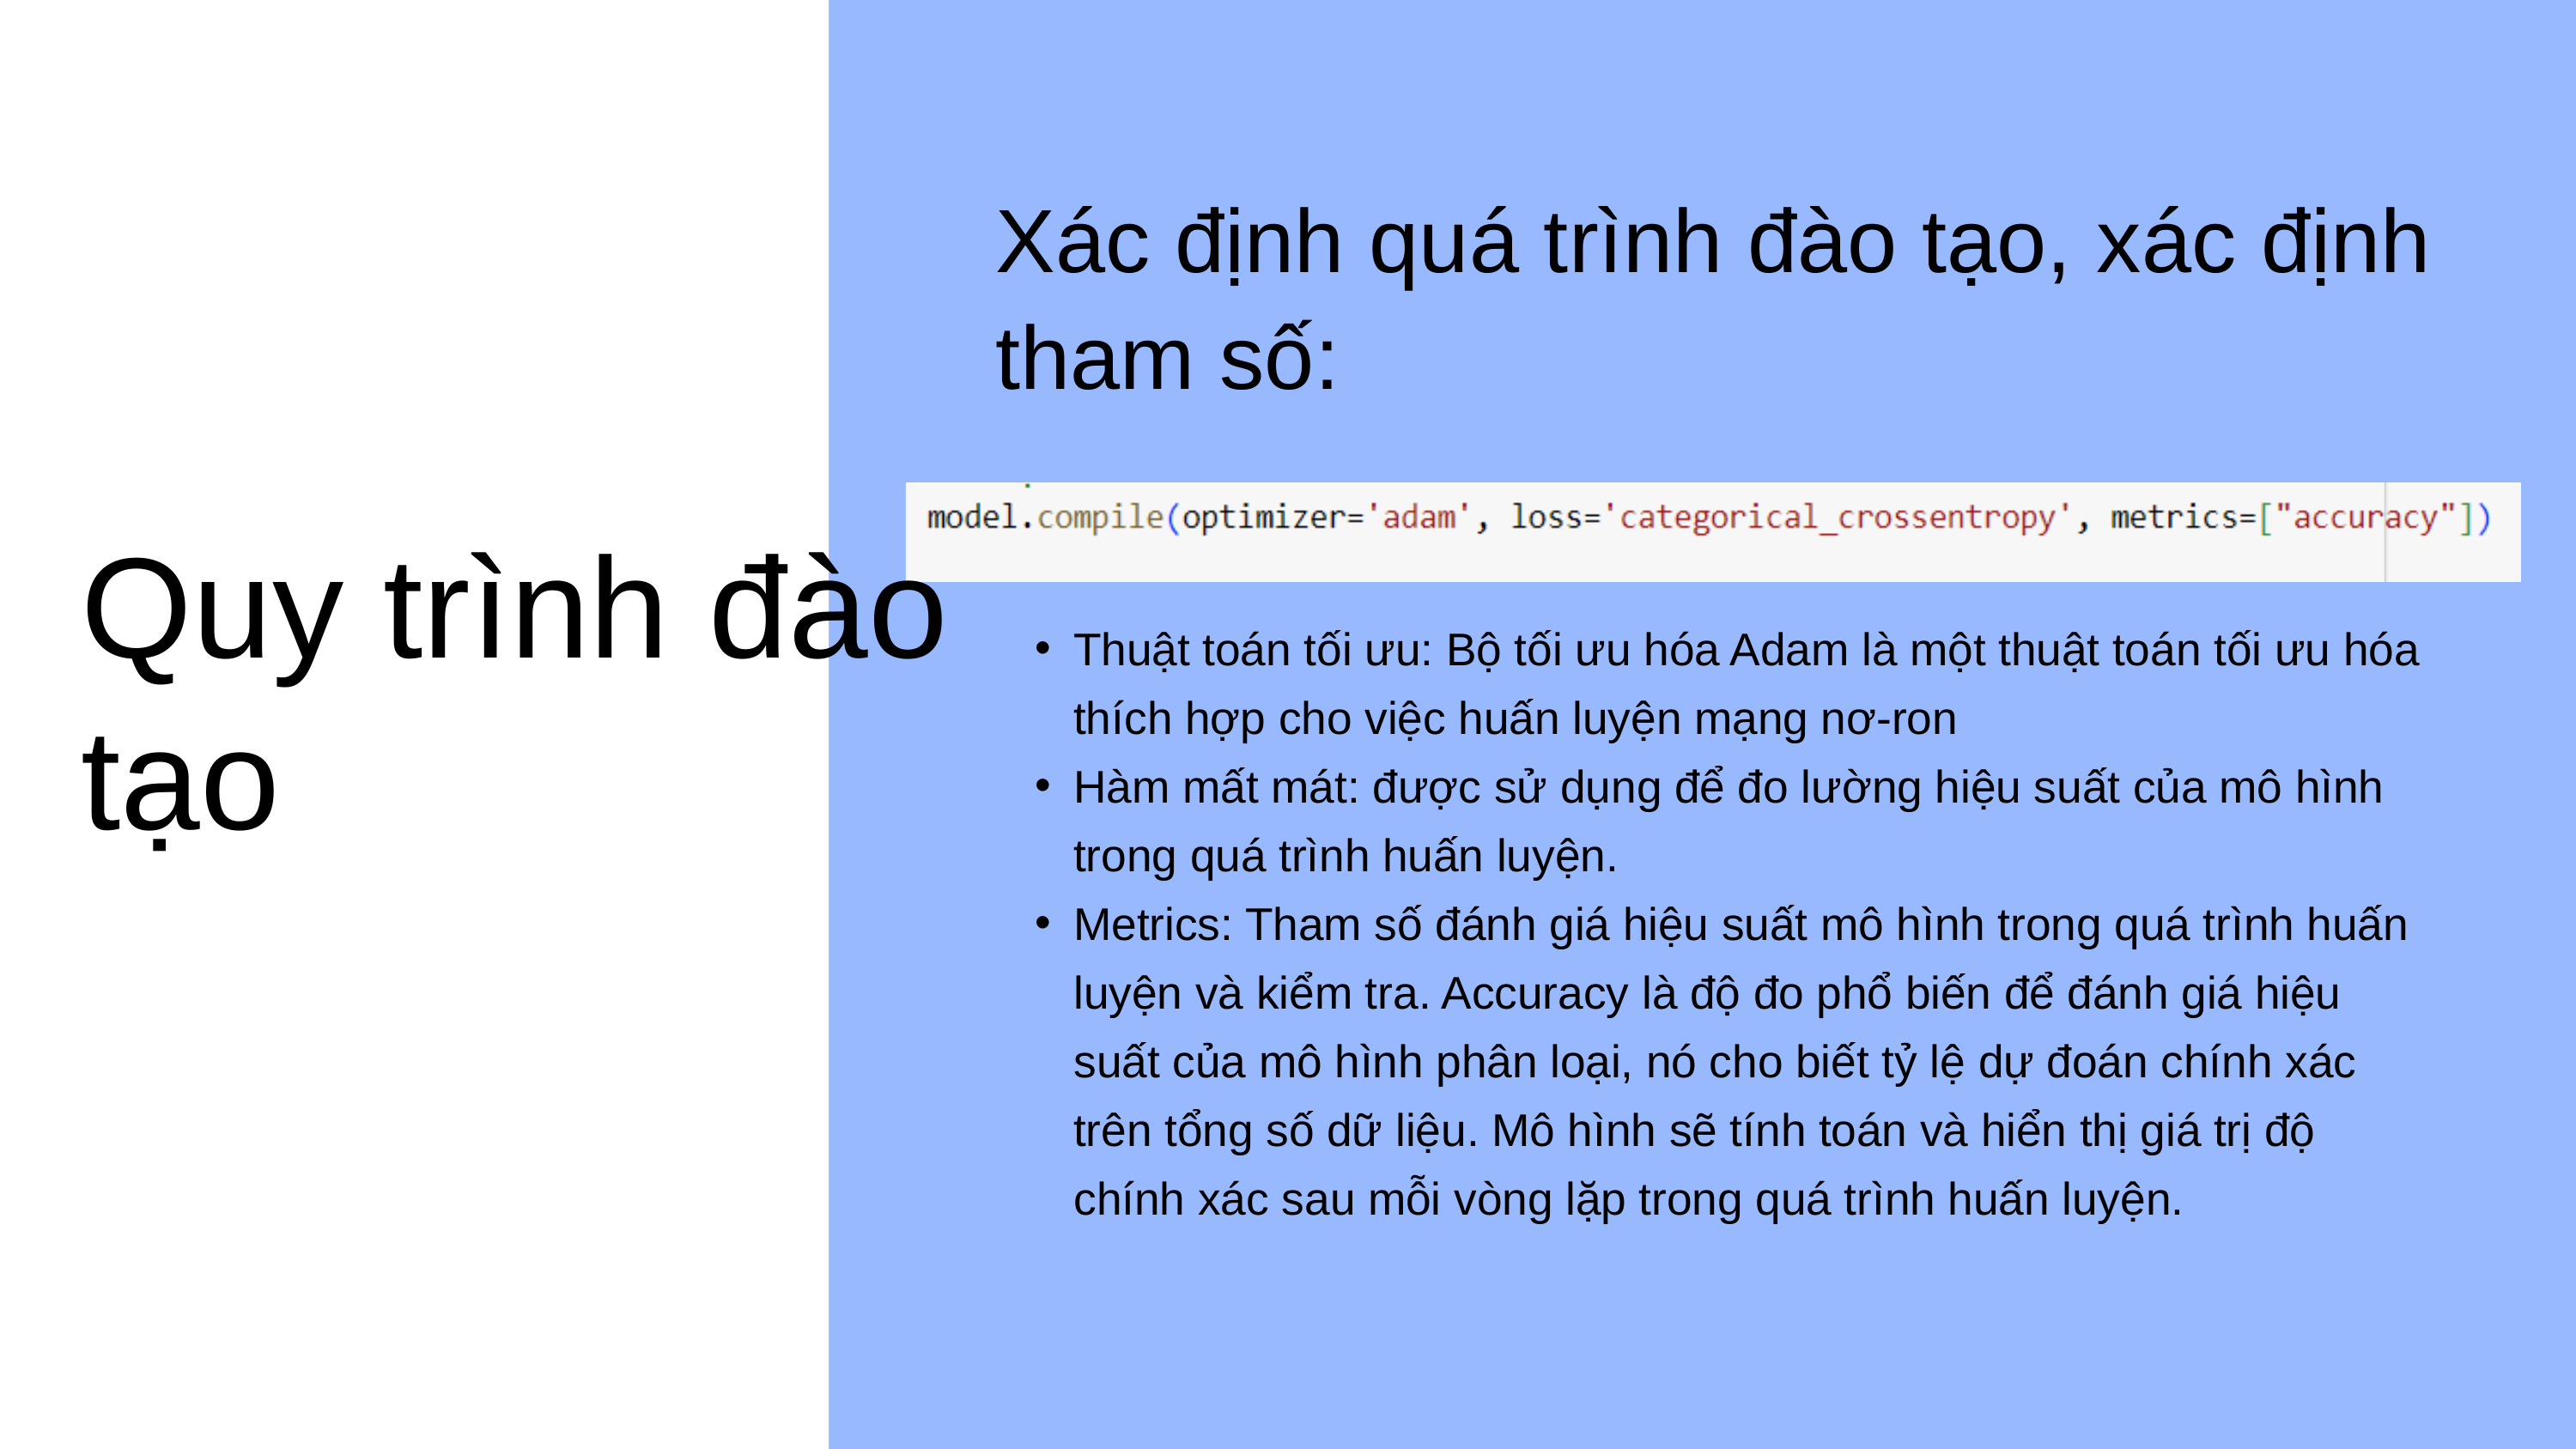

Xác định quá trình đào tạo, xác định tham số:

Thuật toán tối ưu: Bộ tối ưu hóa Adam là một thuật toán tối ưu hóa thích hợp cho việc huấn luyện mạng nơ-ron
Hàm mất mát: được sử dụng để đo lường hiệu suất của mô hình trong quá trình huấn luyện.
Metrics: Tham số đánh giá hiệu suất mô hình trong quá trình huấn luyện và kiểm tra. Accuracy là độ đo phổ biến để đánh giá hiệu suất của mô hình phân loại, nó cho biết tỷ lệ dự đoán chính xác trên tổng số dữ liệu. Mô hình sẽ tính toán và hiển thị giá trị độ chính xác sau mỗi vòng lặp trong quá trình huấn luyện.

Quy trình đào tạo